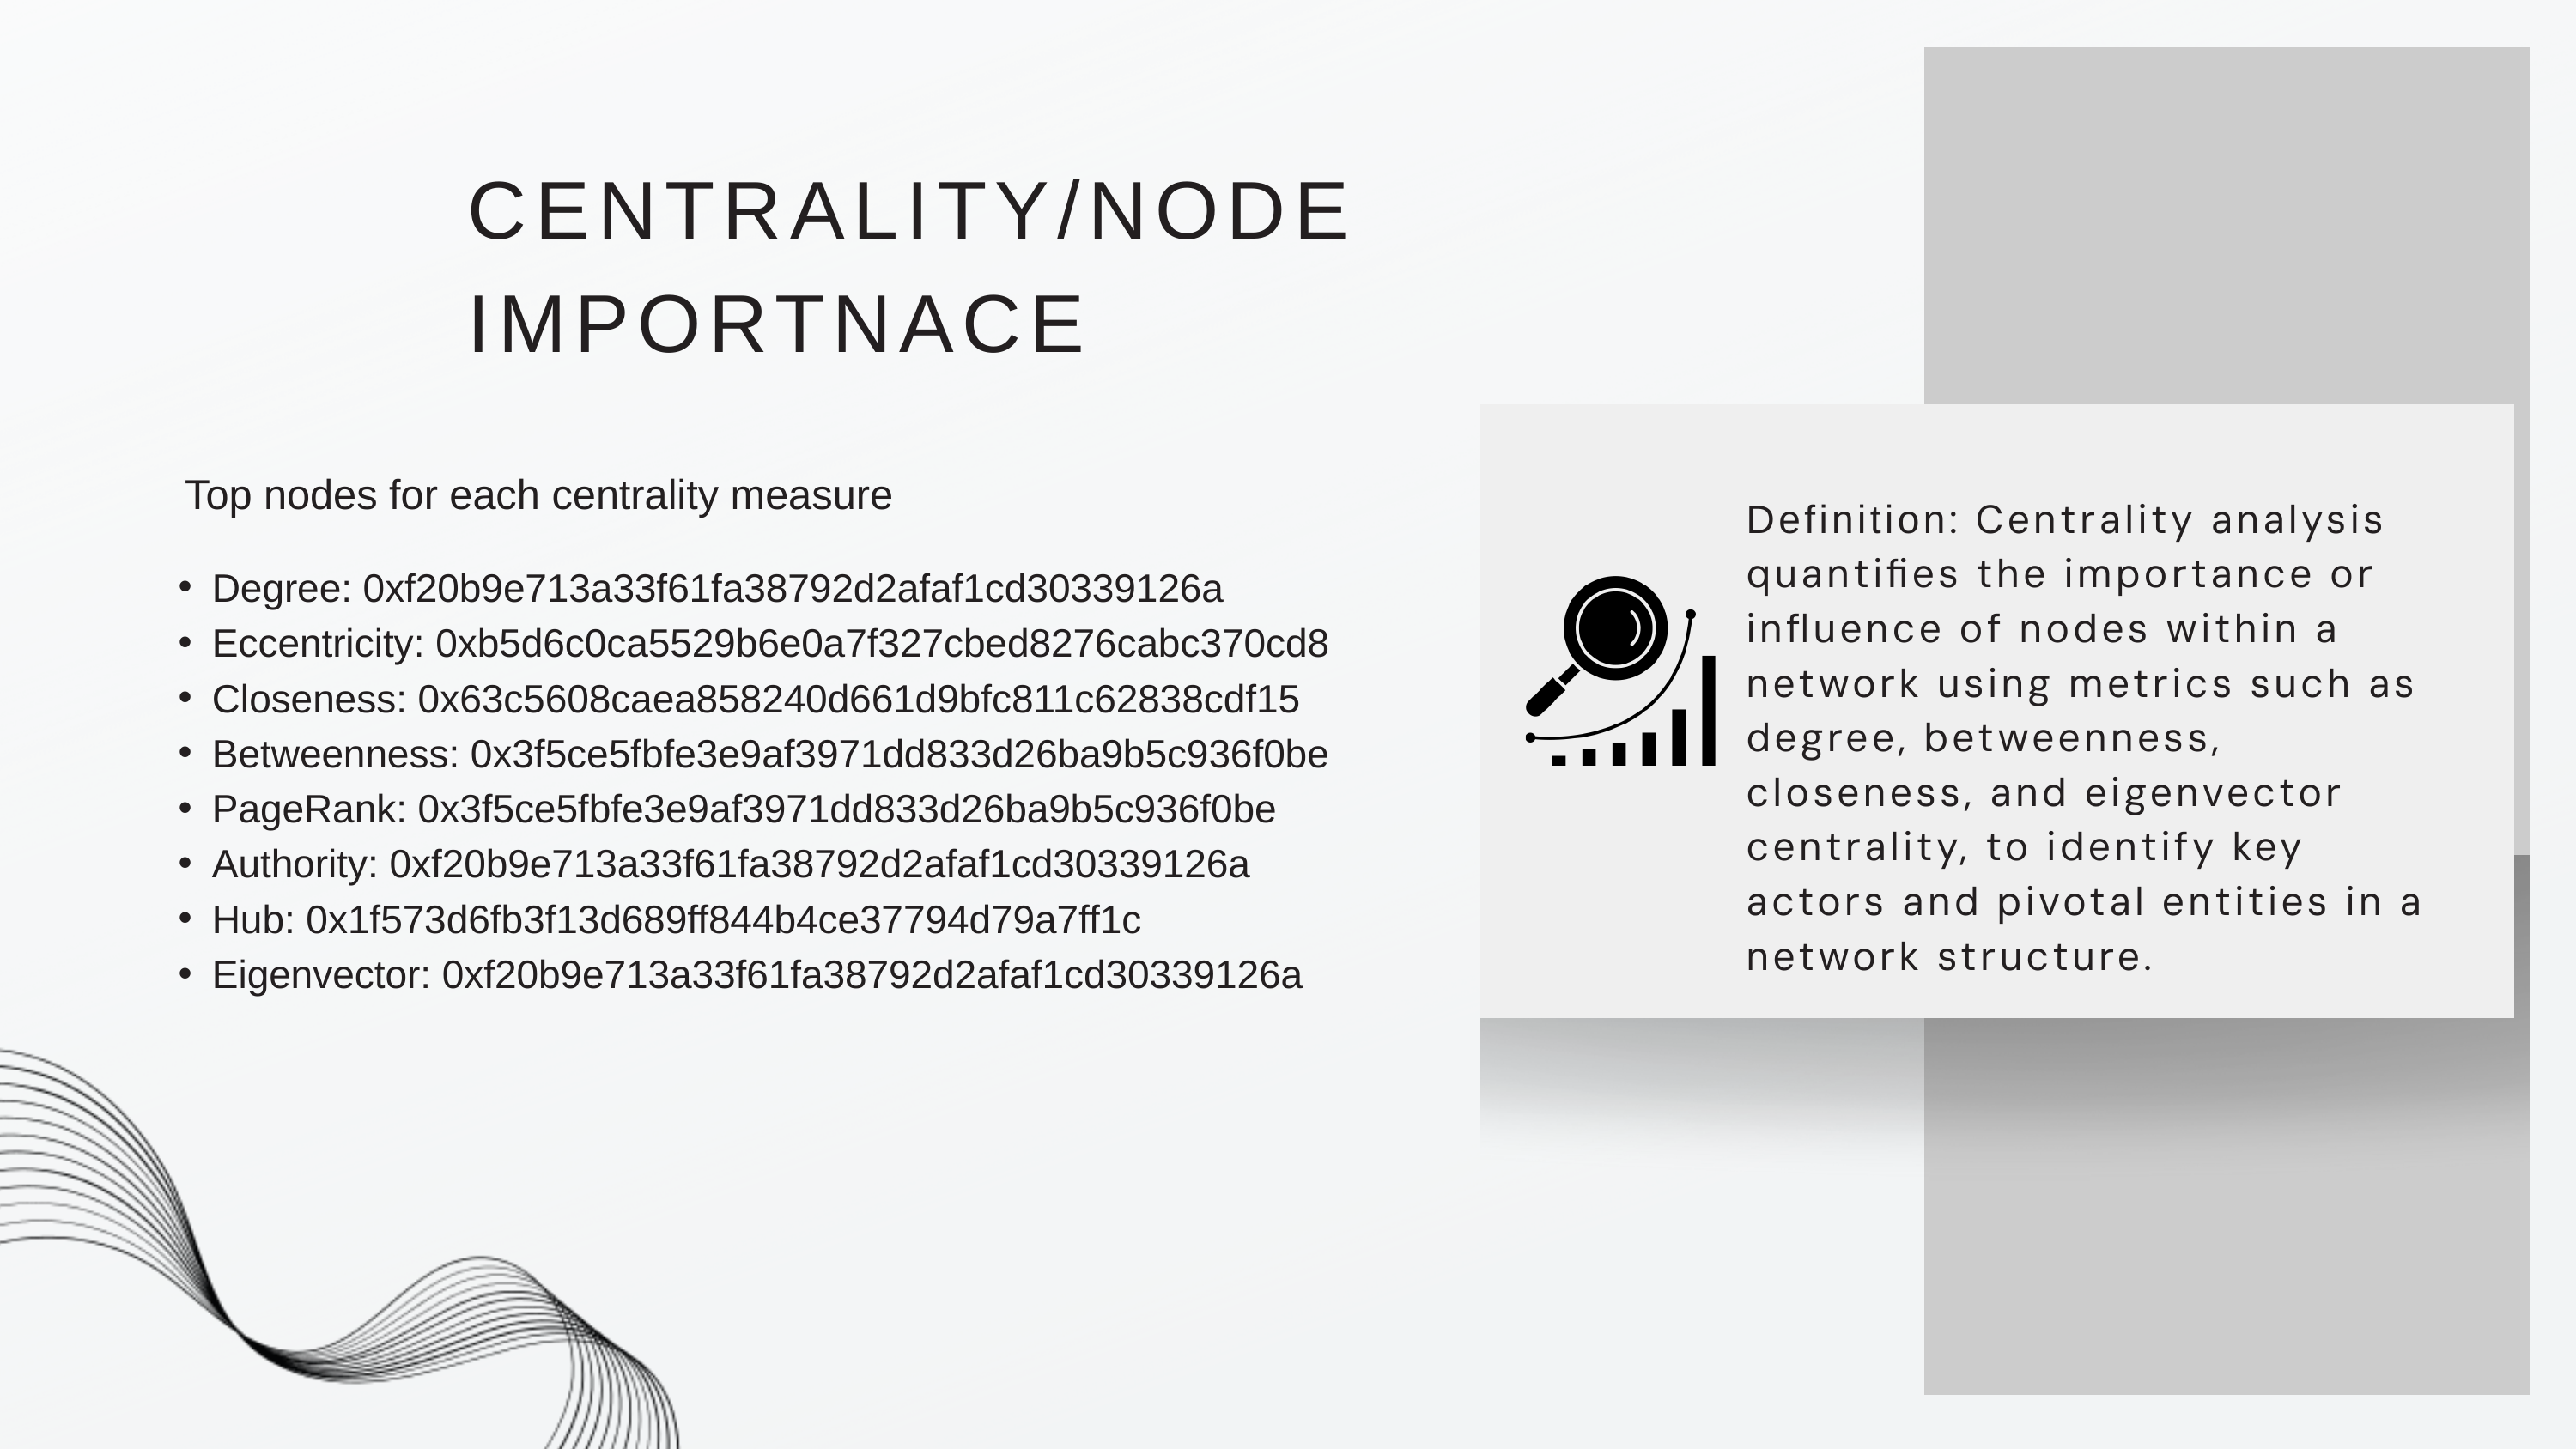

CENTRALITY/NODE IMPORTNACE

Top nodes for each centrality measure

Definition: Centrality analysis quantifies the importance or influence of nodes within a network using metrics such as degree, betweenness, closeness, and eigenvector centrality, to identify key actors and pivotal entities in a network structure.
Degree: 0xf20b9e713a33f61fa38792d2afaf1cd30339126a
Eccentricity: 0xb5d6c0ca5529b6e0a7f327cbed8276cabc370cd8
Closeness: 0x63c5608caea858240d661d9bfc811c62838cdf15
Betweenness: 0x3f5ce5fbfe3e9af3971dd833d26ba9b5c936f0be
PageRank: 0x3f5ce5fbfe3e9af3971dd833d26ba9b5c936f0be
Authority: 0xf20b9e713a33f61fa38792d2afaf1cd30339126a
Hub: 0x1f573d6fb3f13d689ff844b4ce37794d79a7ff1c
Eigenvector: 0xf20b9e713a33f61fa38792d2afaf1cd30339126a